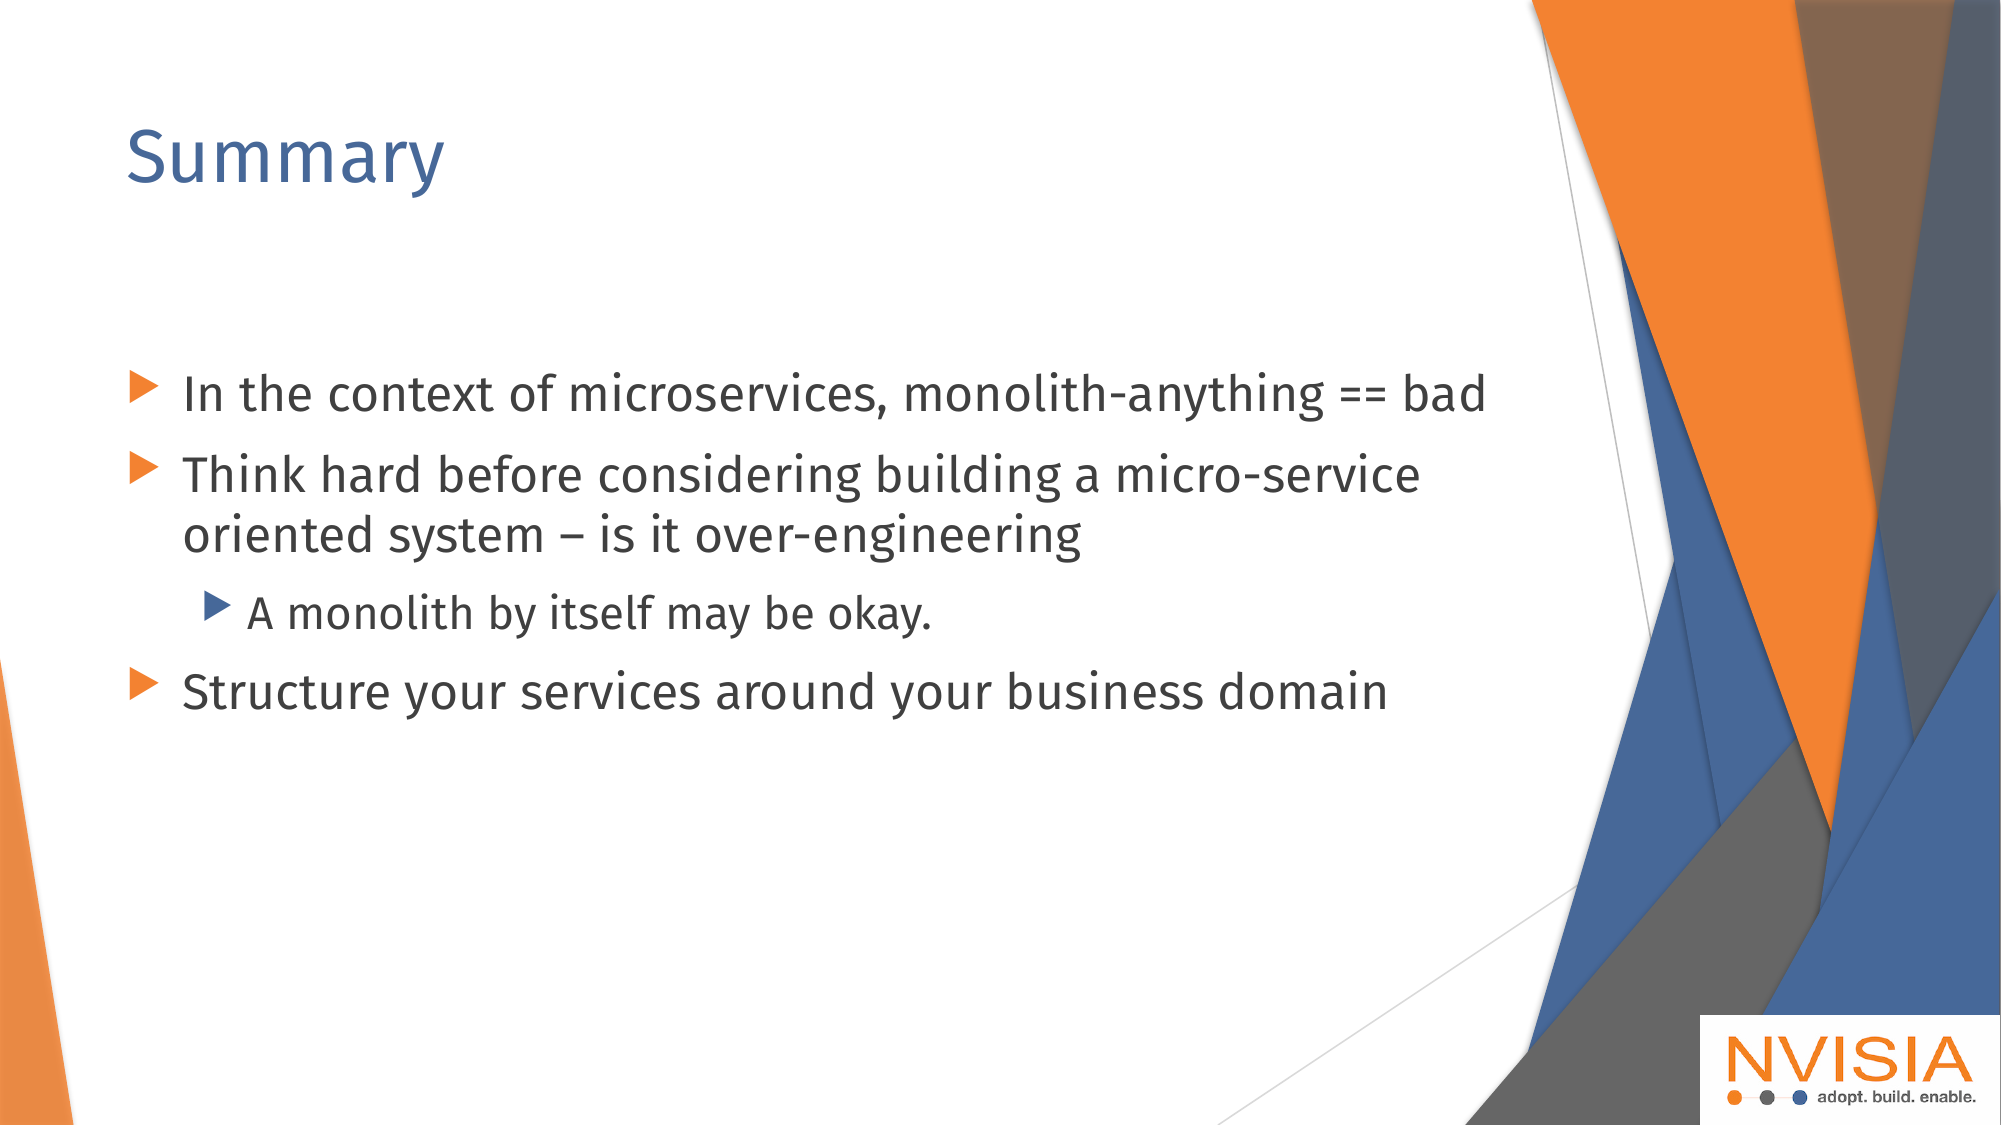

# Summary
In the context of microservices, monolith-anything == bad
Think hard before considering building a micro-service oriented system – is it over-engineering
A monolith by itself may be okay.
Structure your services around your business domain